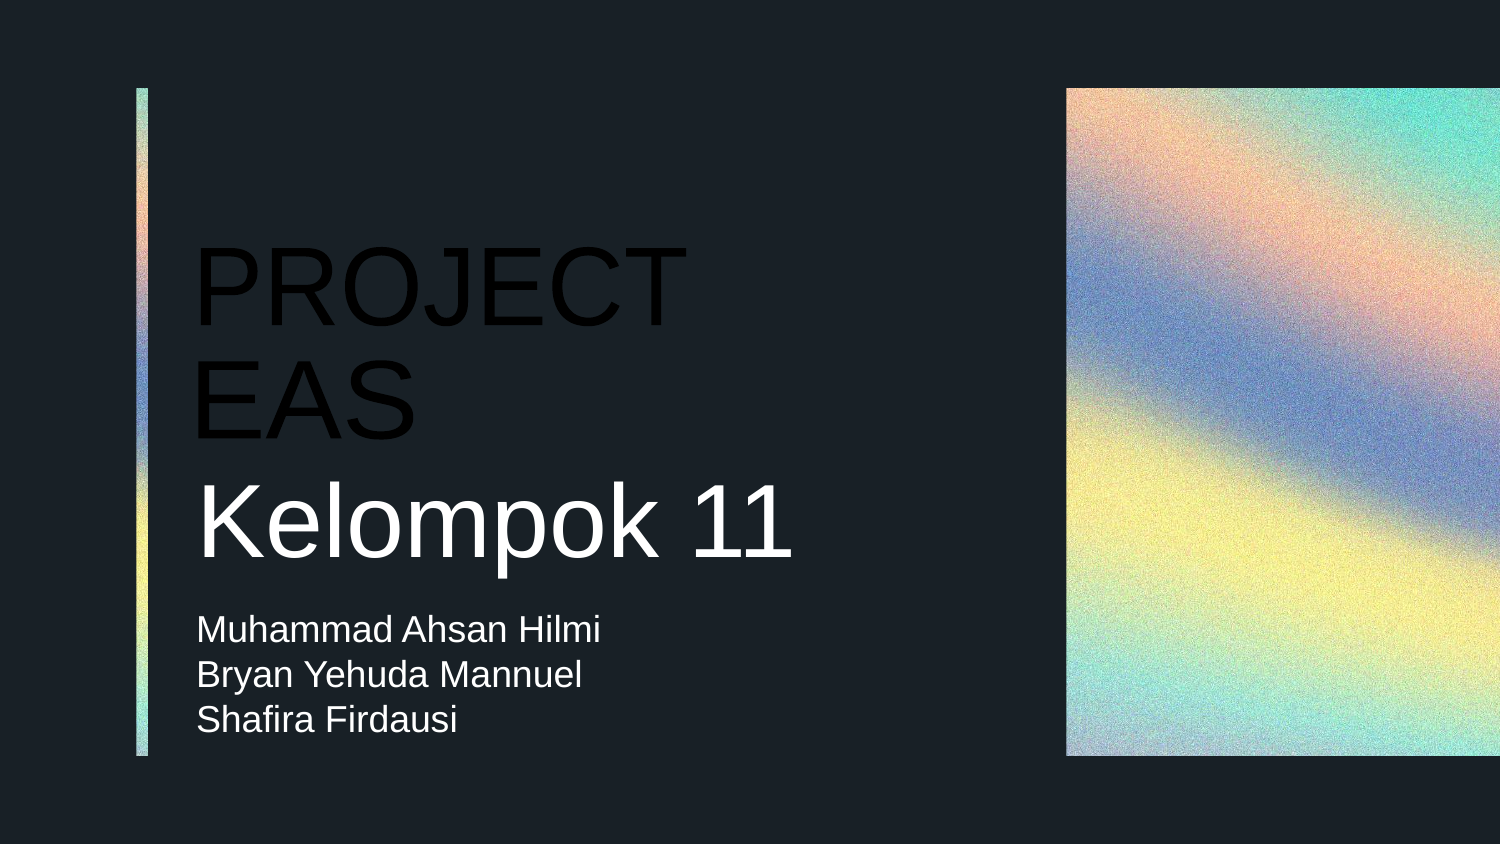

PROJECT
EAS
# PROJECT
EAS
Kelompok 11

Muhammad Ahsan Hilmi
Bryan Yehuda Mannuel
Shafira Firdausi